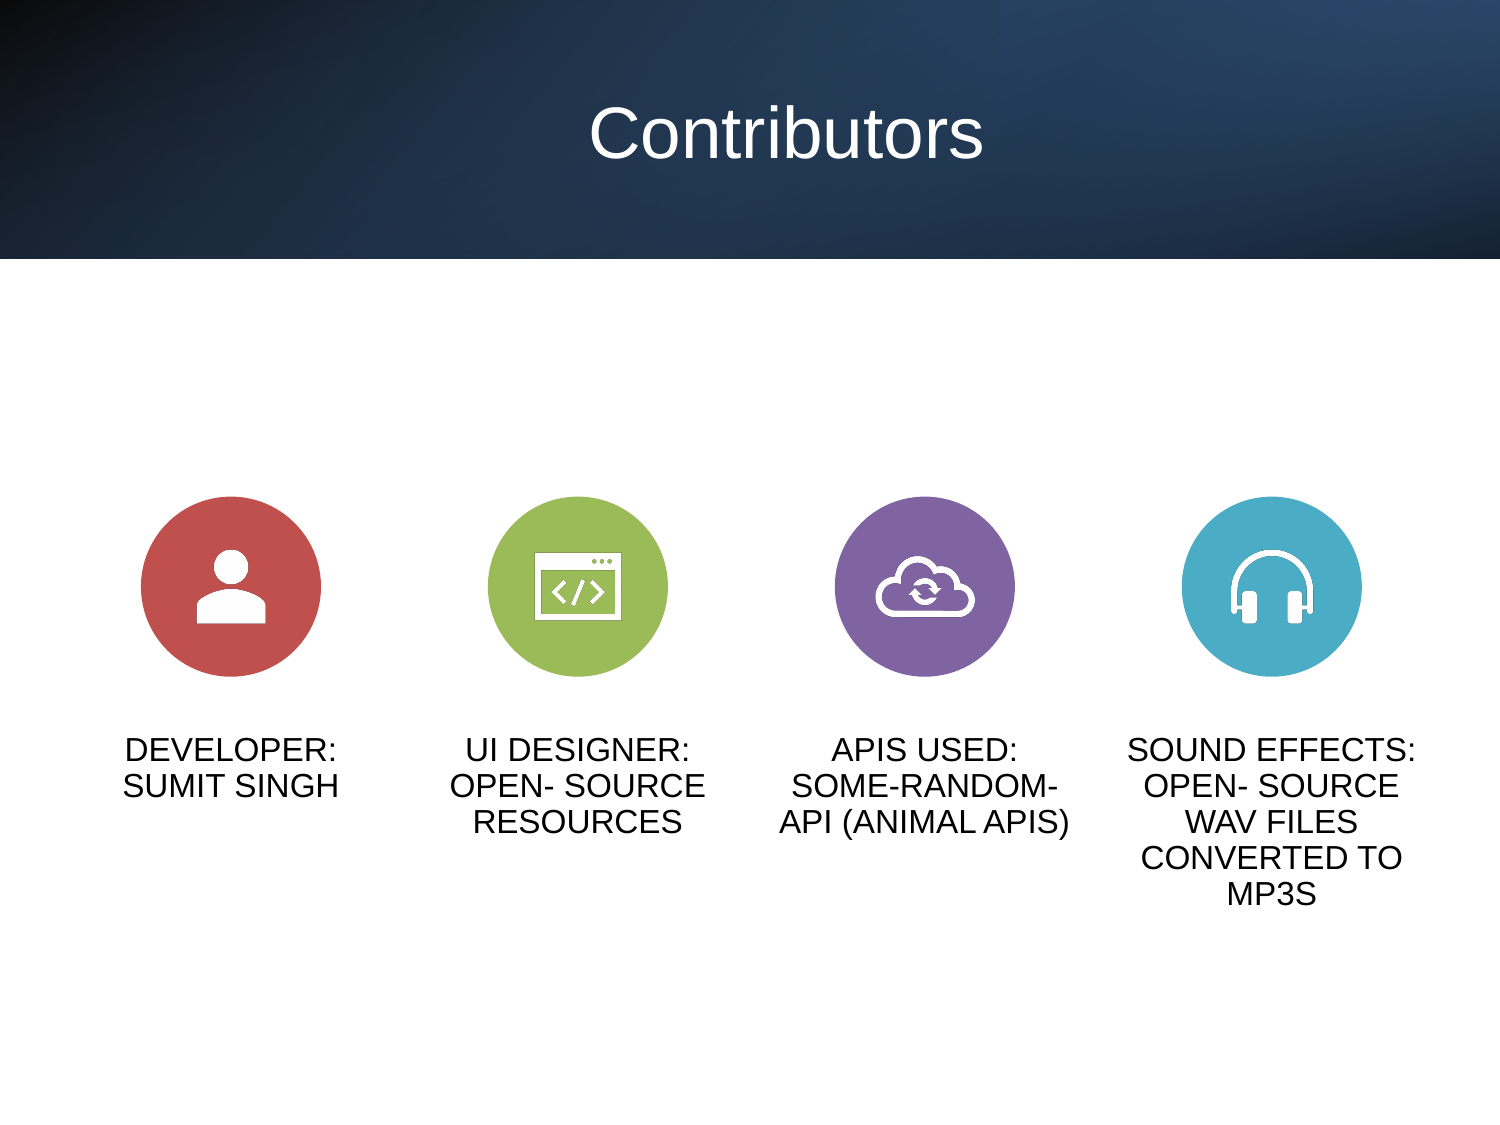

# Contributors
Developer: Sumit Singh
UI Designer: Open- Source Resources
APIs Used: Some-Random-API (Animal APIs)
Sound Effects: Open- Source WAV files converted to MP3s